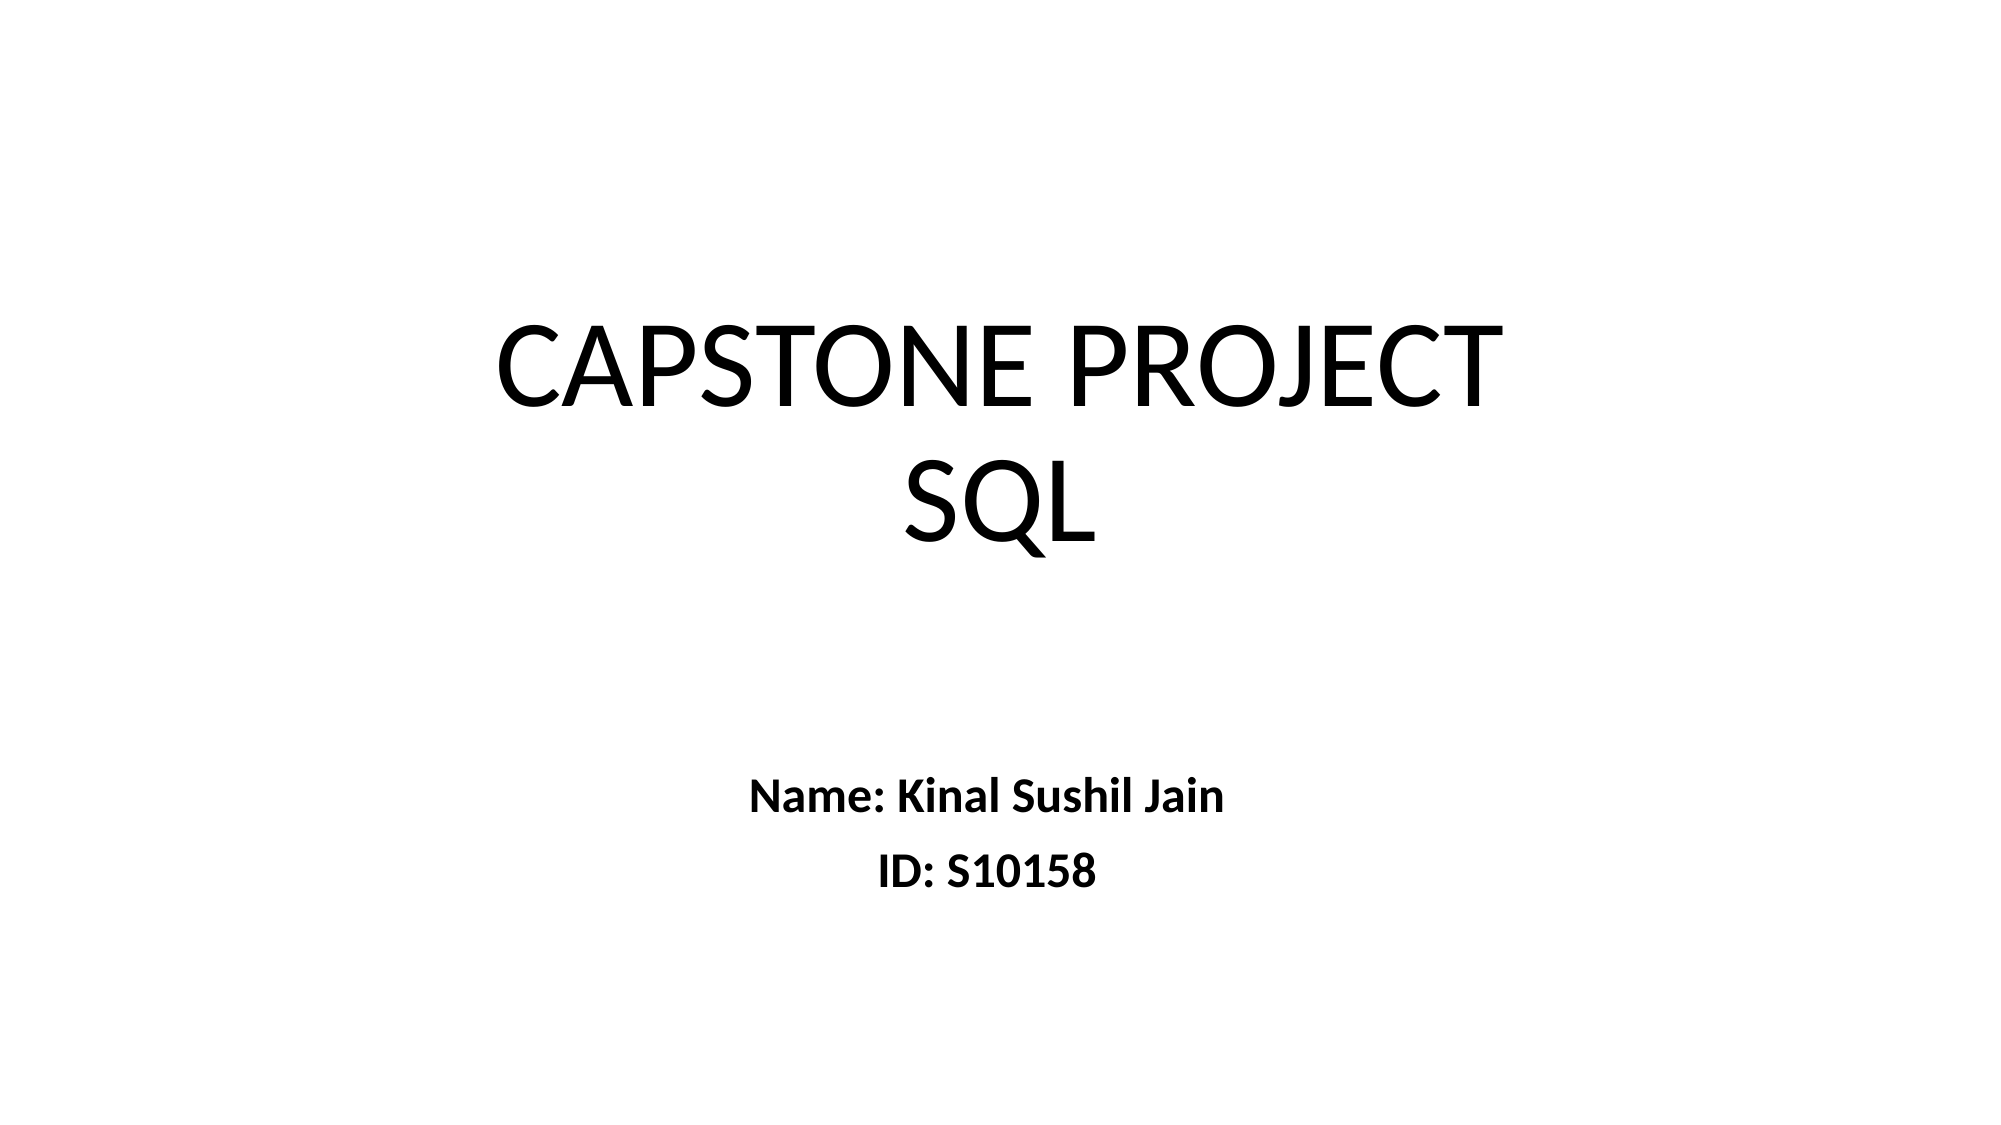

# CAPSTONE PROJECT SQL
Name: Kinal Sushil Jain
ID: S10158